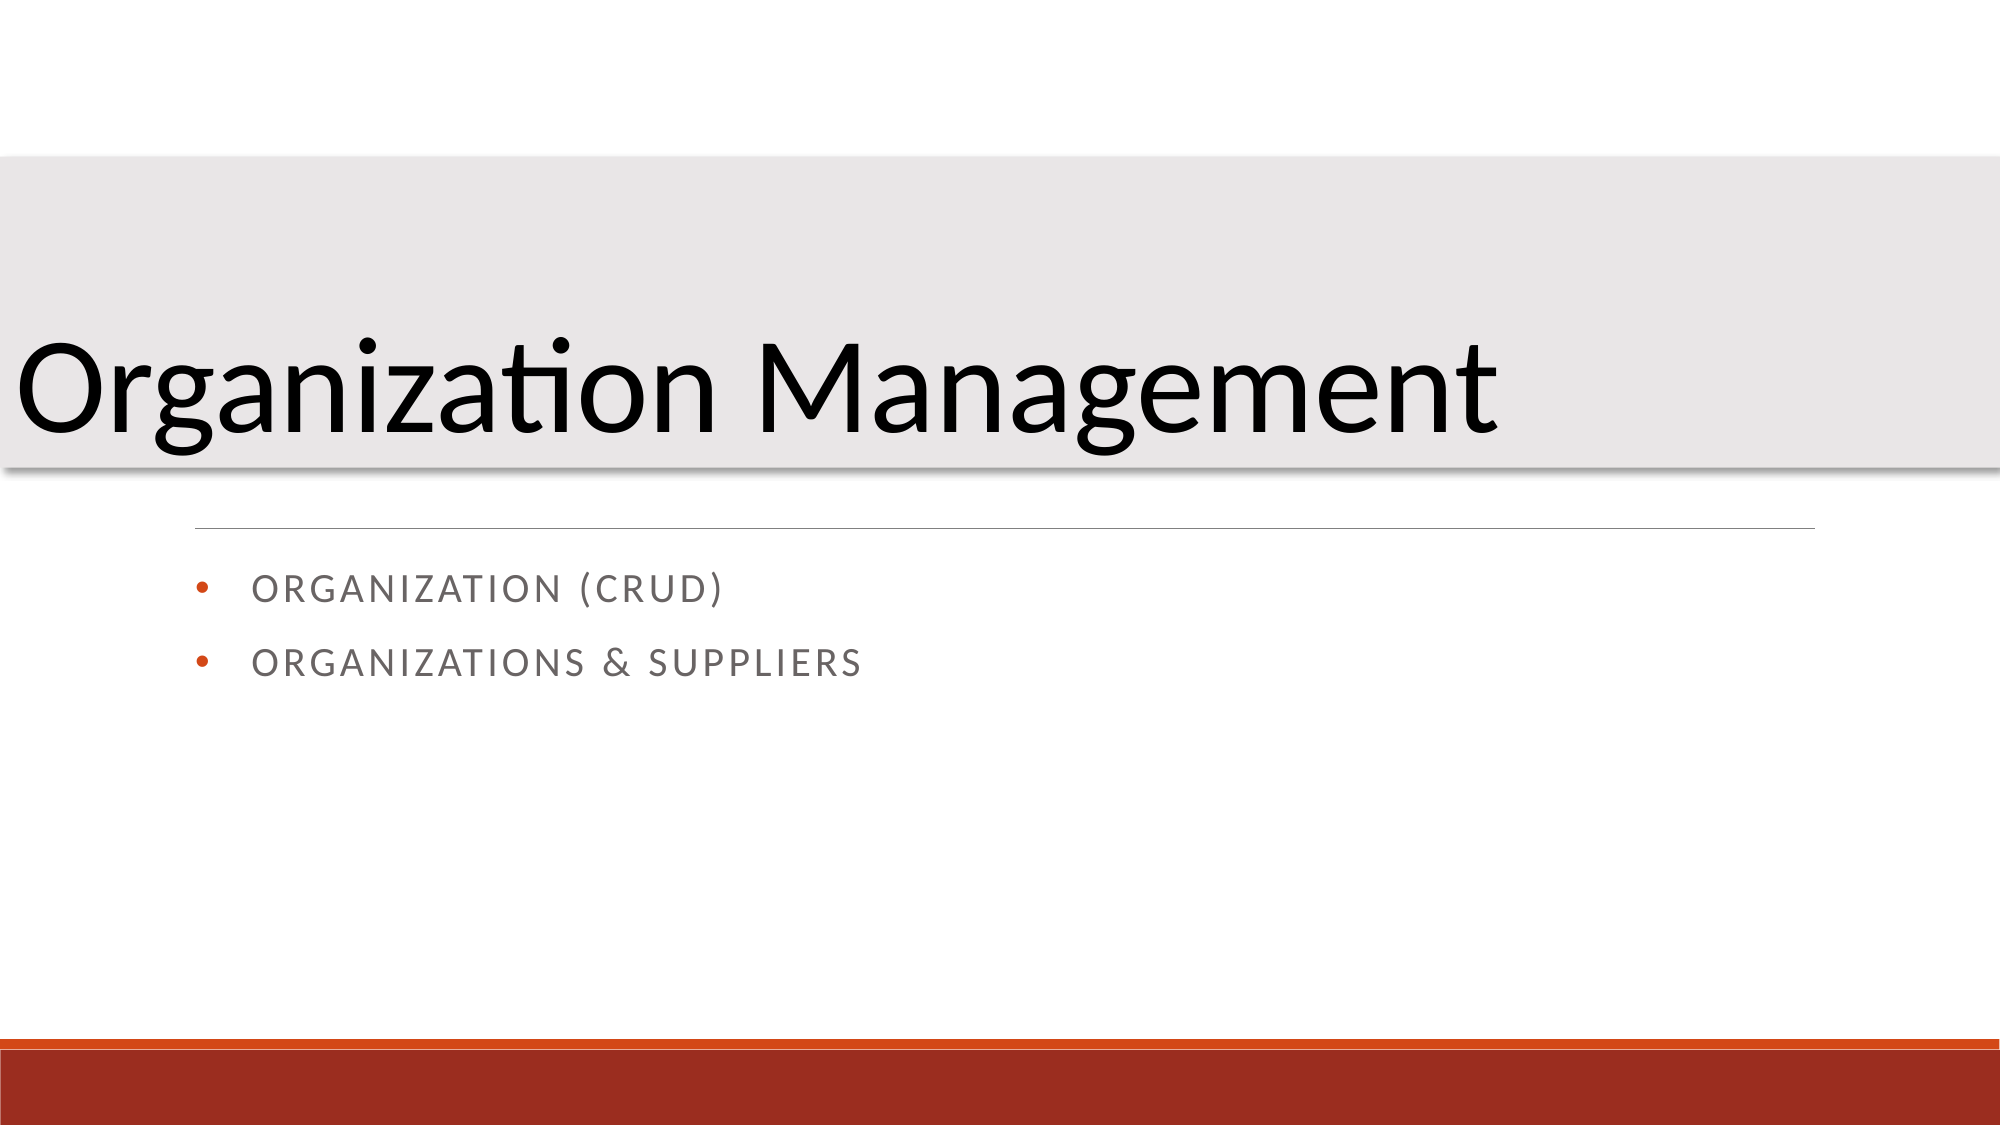

# Organization Management
Organization (crud)
Organizations & suppliers